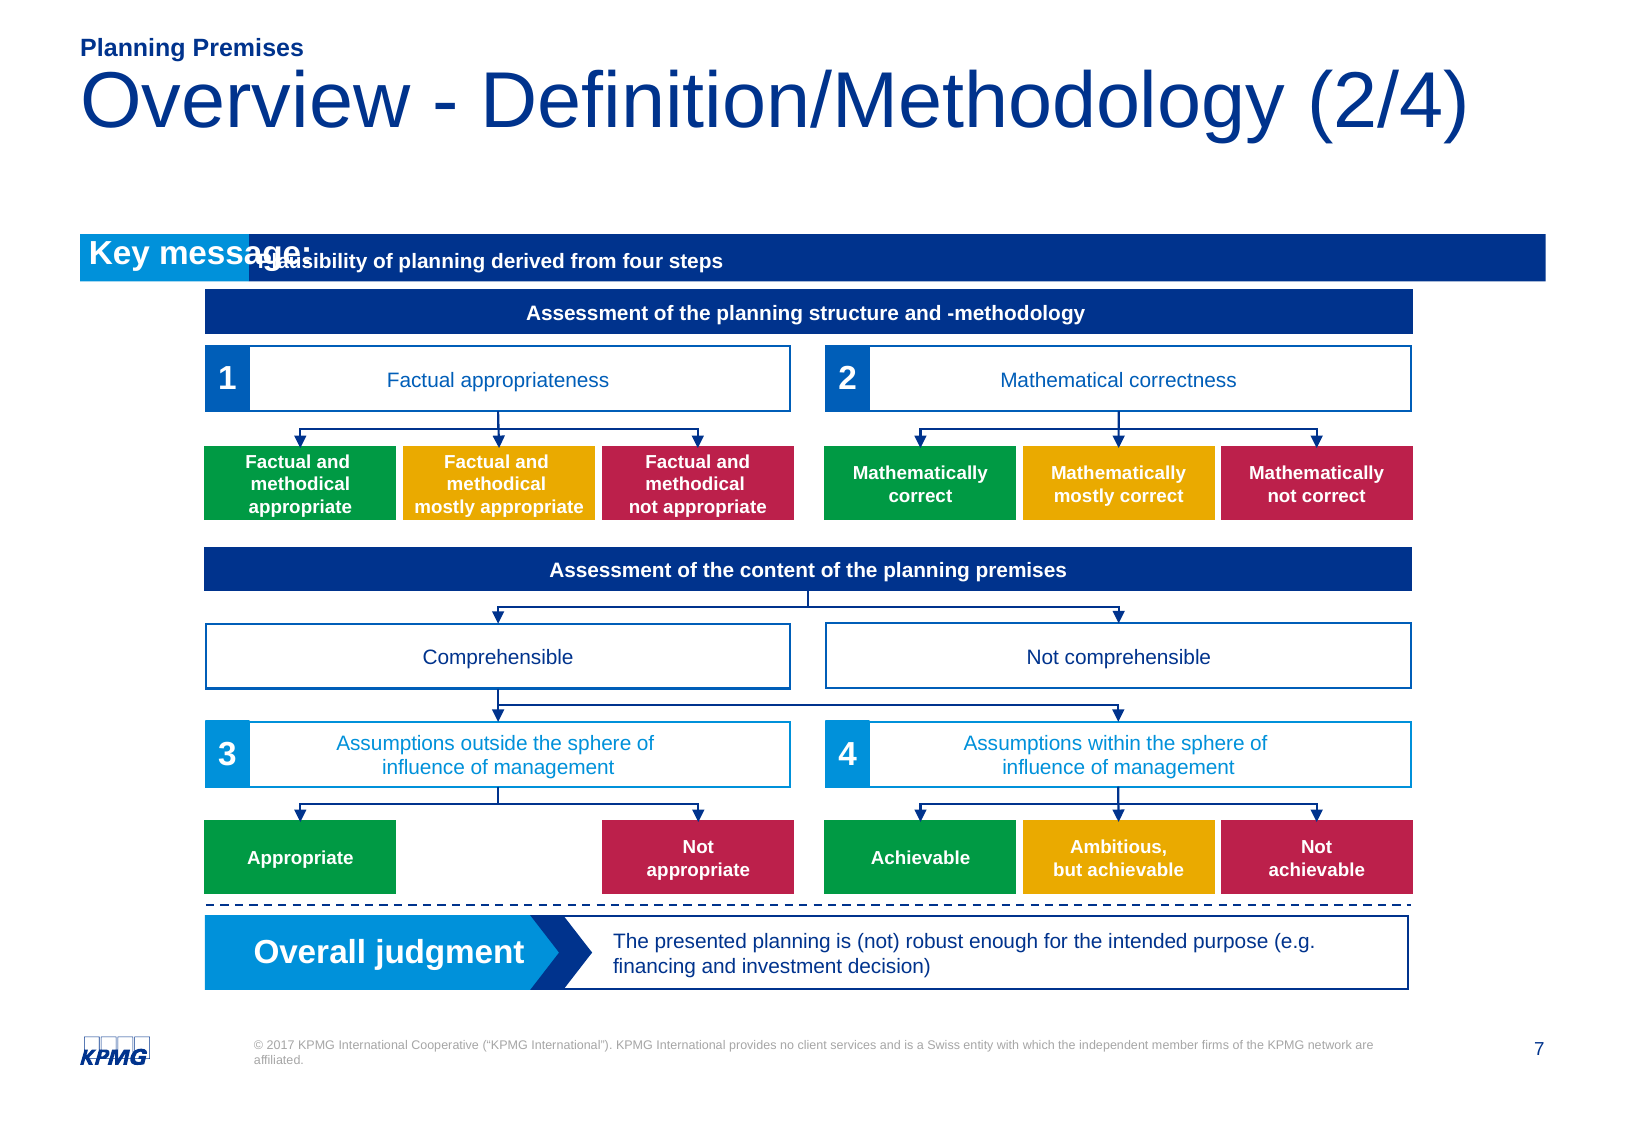

Planning Premises
# Overview - Definition/Methodology (2/4)
Key message:
Plausibility of planning derived from four steps
Assessment of the planning structure and -methodology
Factual appropriateness
1
2
Mathematical correctness
Factual and
methodical
appropriate
Factual and
methodical
mostly appropriate
Factual and
methodical
not appropriate
Mathematically
correct
Mathematically
mostly correct
Mathematically
not correct
Assessment of the content of the planning premises
Not comprehensible
Comprehensible
3
4
Assumptions outside the sphere of
influence of management
Assumptions within the sphere of
influence of management
Appropriate
Not
appropriate
Achievable
Ambitious,
but achievable
Not
achievable
Overall judgment

The presented planning is (not) robust enough for the intended purpose (e.g. financing and investment decision)